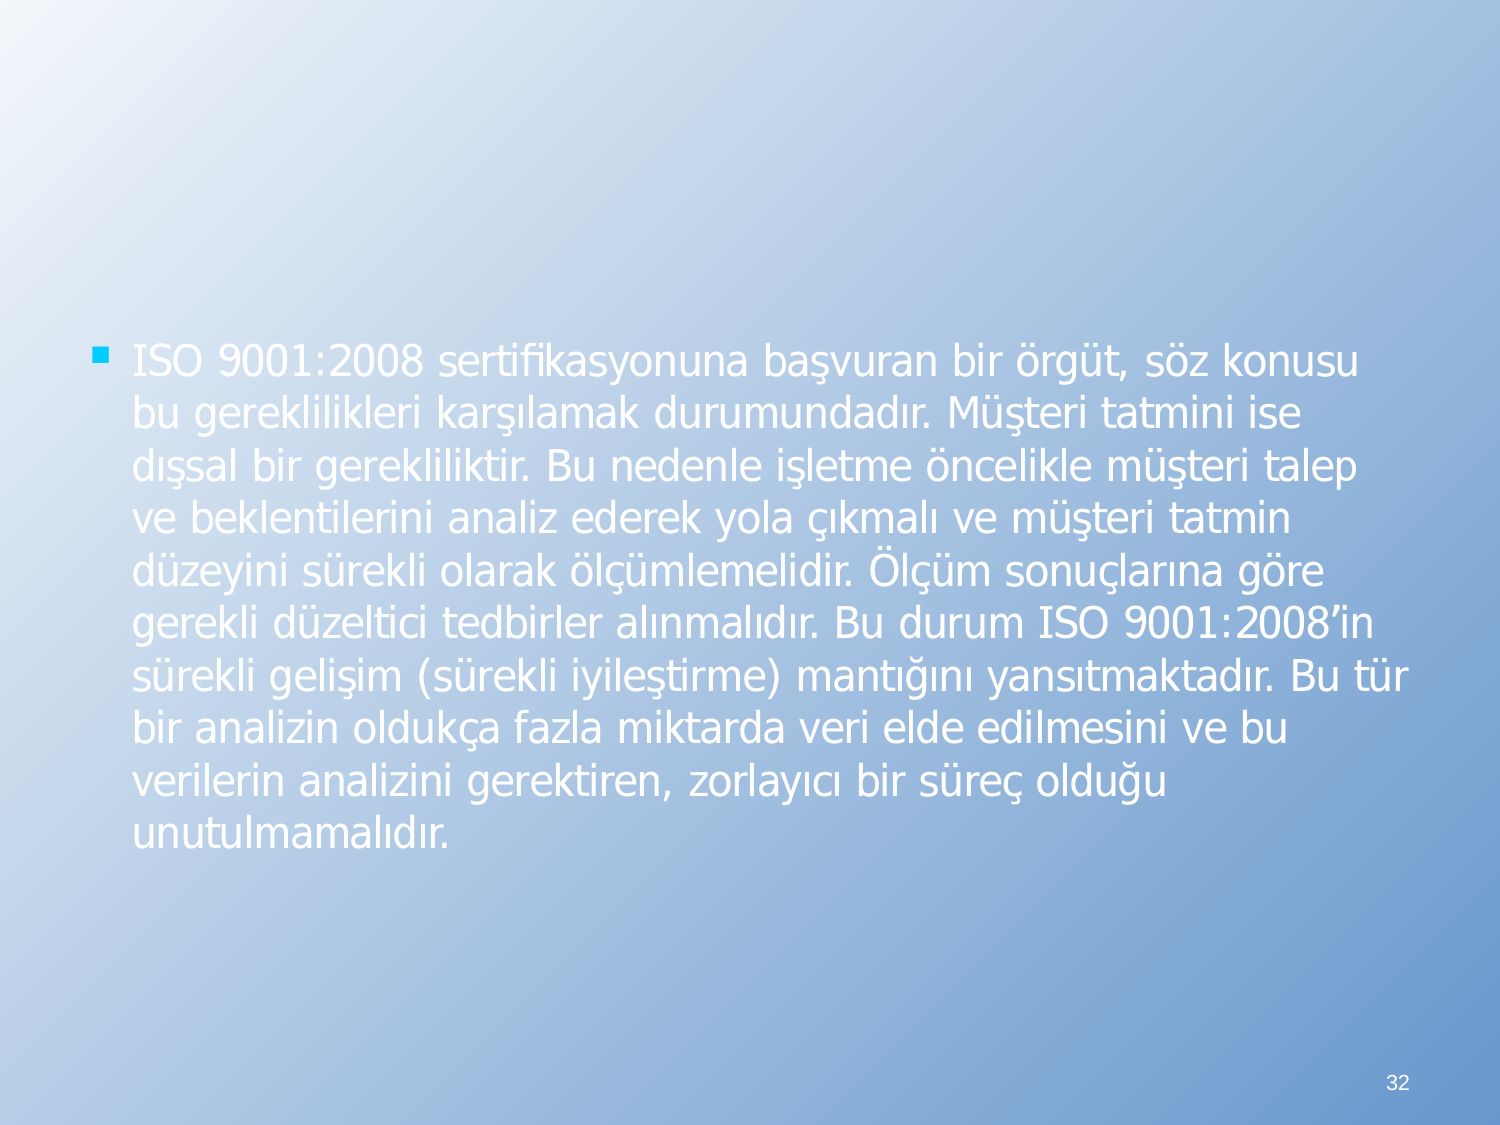

ISO 9001:2008 sertifikasyonuna başvuran bir örgüt, söz konusu bu gereklilikleri karşılamak durumundadır. Müşteri tatmini ise dışsal bir gerekliliktir. Bu nedenle işletme öncelikle müşteri talep ve beklentilerini analiz ederek yola çıkmalı ve müşteri tatmin düzeyini sürekli olarak ölçümlemelidir. Ölçüm sonuçlarına göre gerekli düzeltici tedbirler alınmalıdır. Bu durum ISO 9001:2008’in sürekli gelişim (sürekli iyileştirme) mantığını yansıtmaktadır. Bu tür bir analizin oldukça fazla miktarda veri elde edilmesini ve bu verilerin analizini gerektiren, zorlayıcı bir süreç olduğu unutulmamalıdır.
32